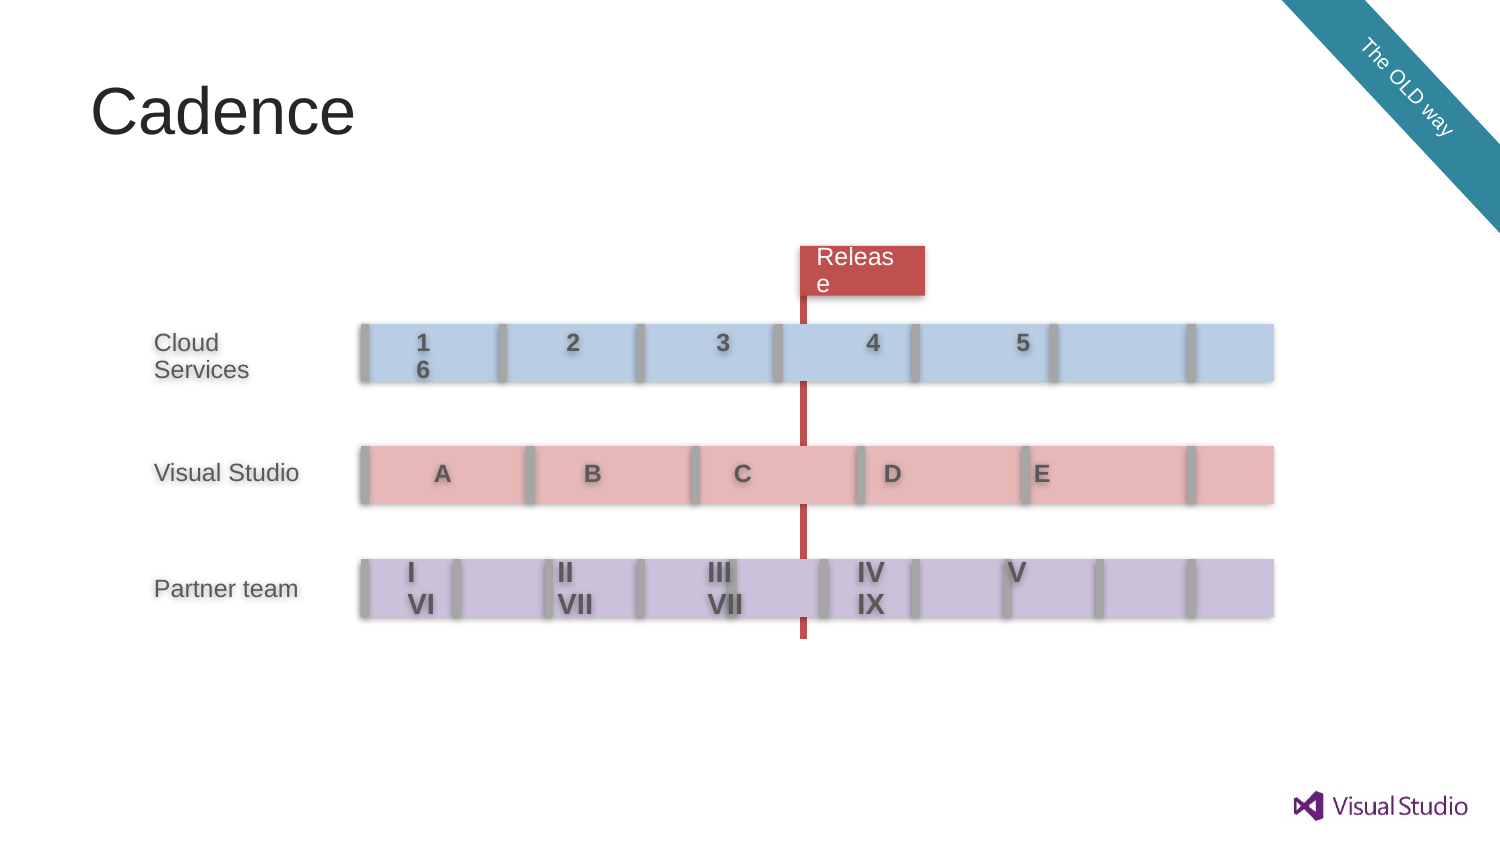

The OLD way
# Cadence
Release

Cloud Services
1	2	3	4	5	6
Visual Studio

A	B	C	D	E

I	II	III	IV	V	VI	VII	VII	IX
Partner team